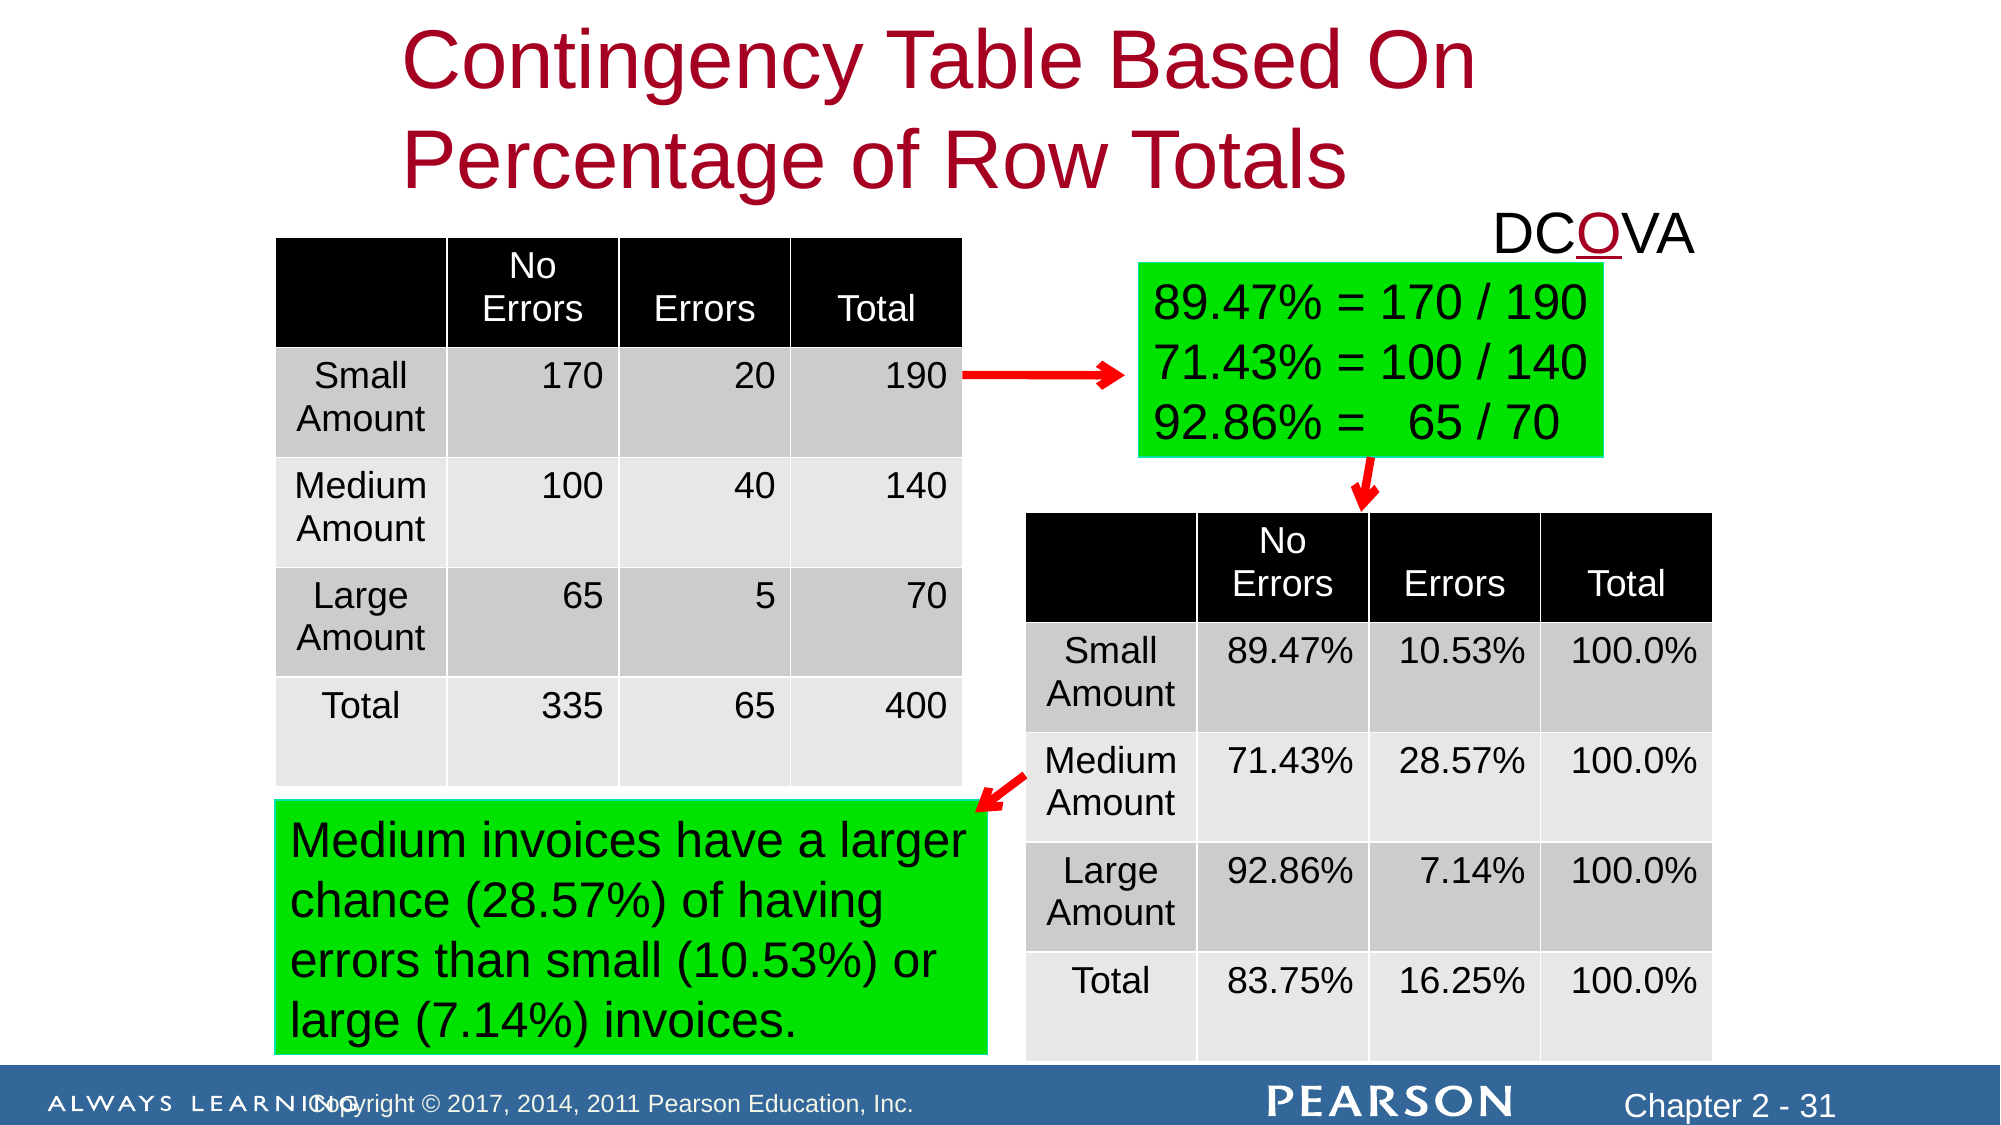

Contingency Table Based On Percentage of Row Totals
DCOVA
|  | No Errors | Errors | Total |
| --- | --- | --- | --- |
| Small Amount | 170 | 20 | 190 |
| Medium Amount | 100 | 40 | 140 |
| Large Amount | 65 | 5 | 70 |
| Total | 335 | 65 | 400 |
89.47% = 170 / 190
71.43% = 100 / 140
92.86% =   65 / 70
|  | No Errors | Errors | Total |
| --- | --- | --- | --- |
| Small Amount | 89.47% | 10.53% | 100.0% |
| Medium Amount | 71.43% | 28.57% | 100.0% |
| Large Amount | 92.86% | 7.14% | 100.0% |
| Total | 83.75% | 16.25% | 100.0% |
Medium invoices have a larger chance (28.57%) of having errors than small (10.53%) or large (7.14%) invoices.